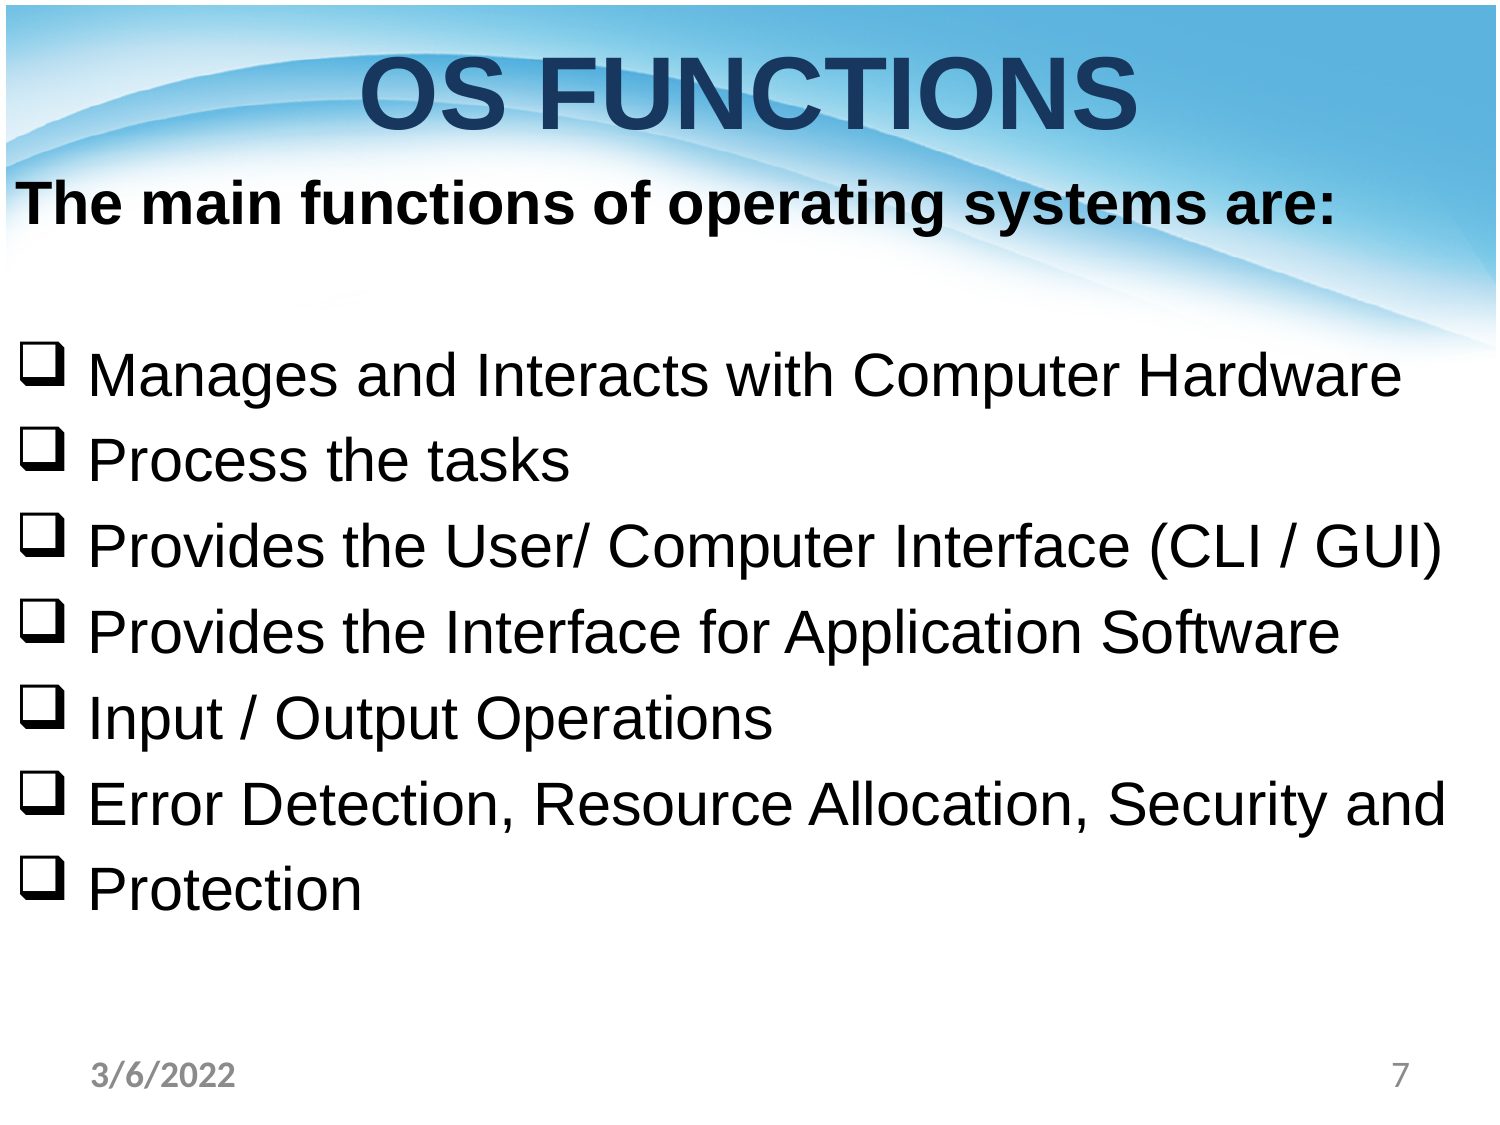

OS FUNCTIONS
The main functions of operating systems are:

 Manages and Interacts with Computer Hardware
 Process the tasks
 Provides the User/ Computer Interface (CLI / GUI)
 Provides the Interface for Application Software
 Input / Output Operations
 Error Detection, Resource Allocation, Security and
 Protection
3/6/2022
7